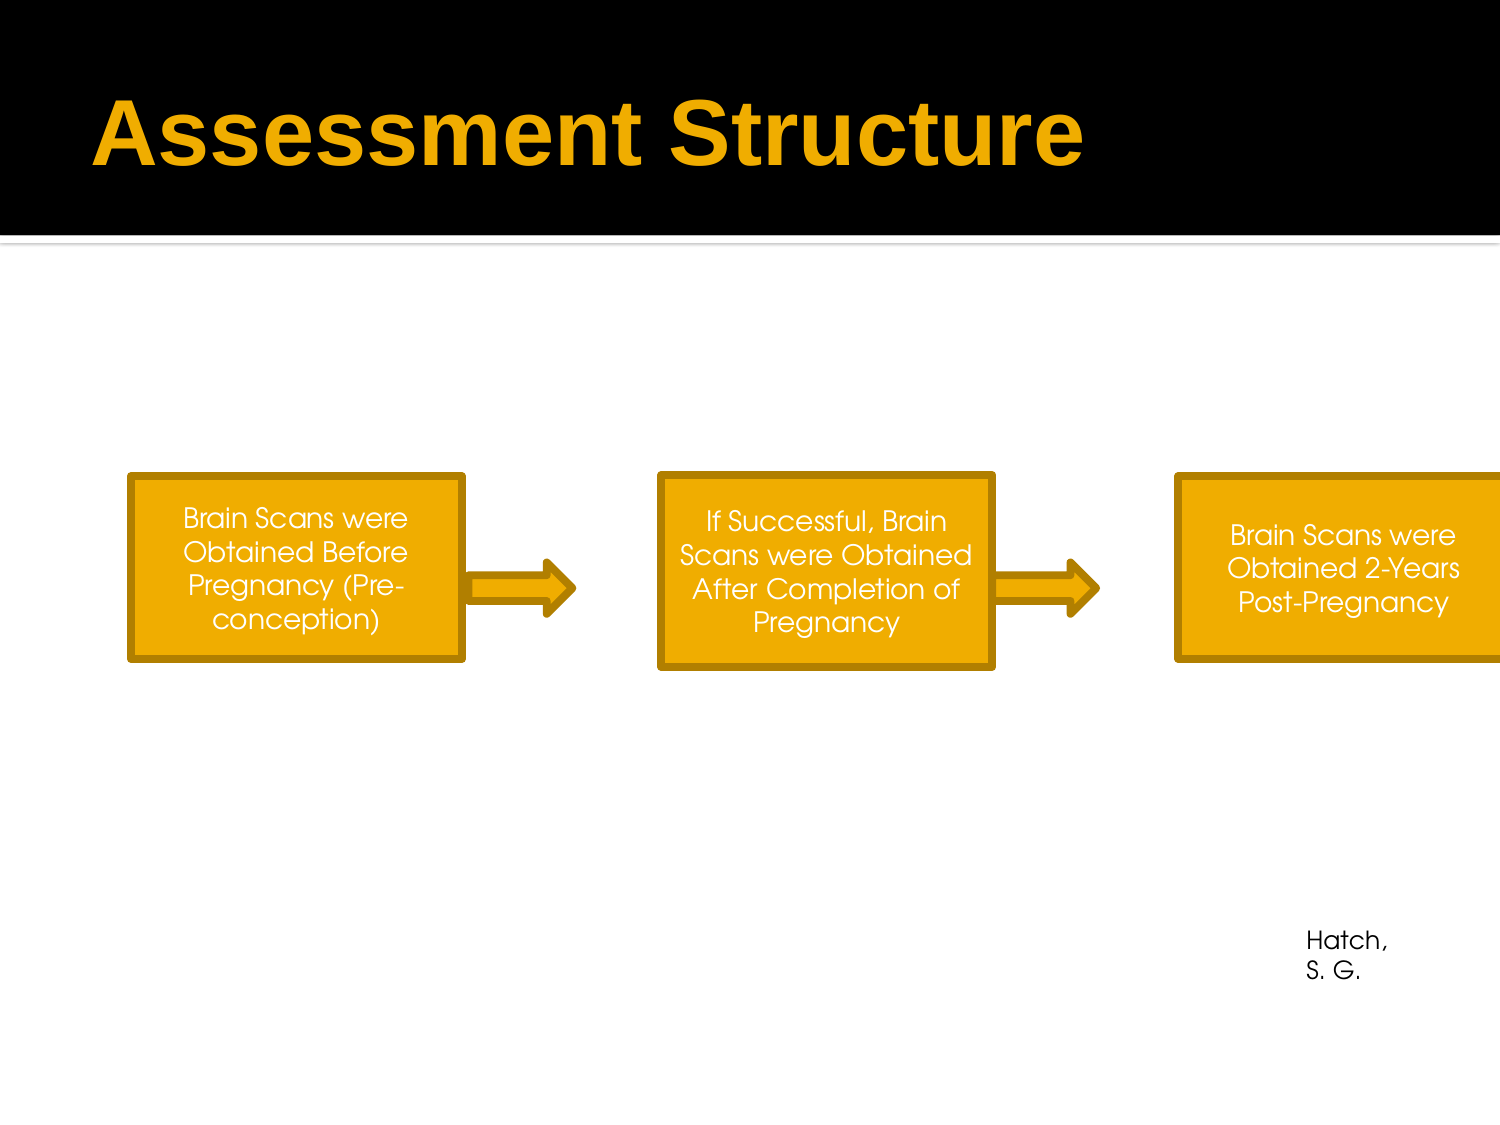

# Assessment Structure
If Successful, Brain Scans were Obtained After Completion of Pregnancy
Brain Scans were Obtained Before Pregnancy (Pre-conception)
Brain Scans were Obtained 2-Years Post-Pregnancy

Hatch, S. G.